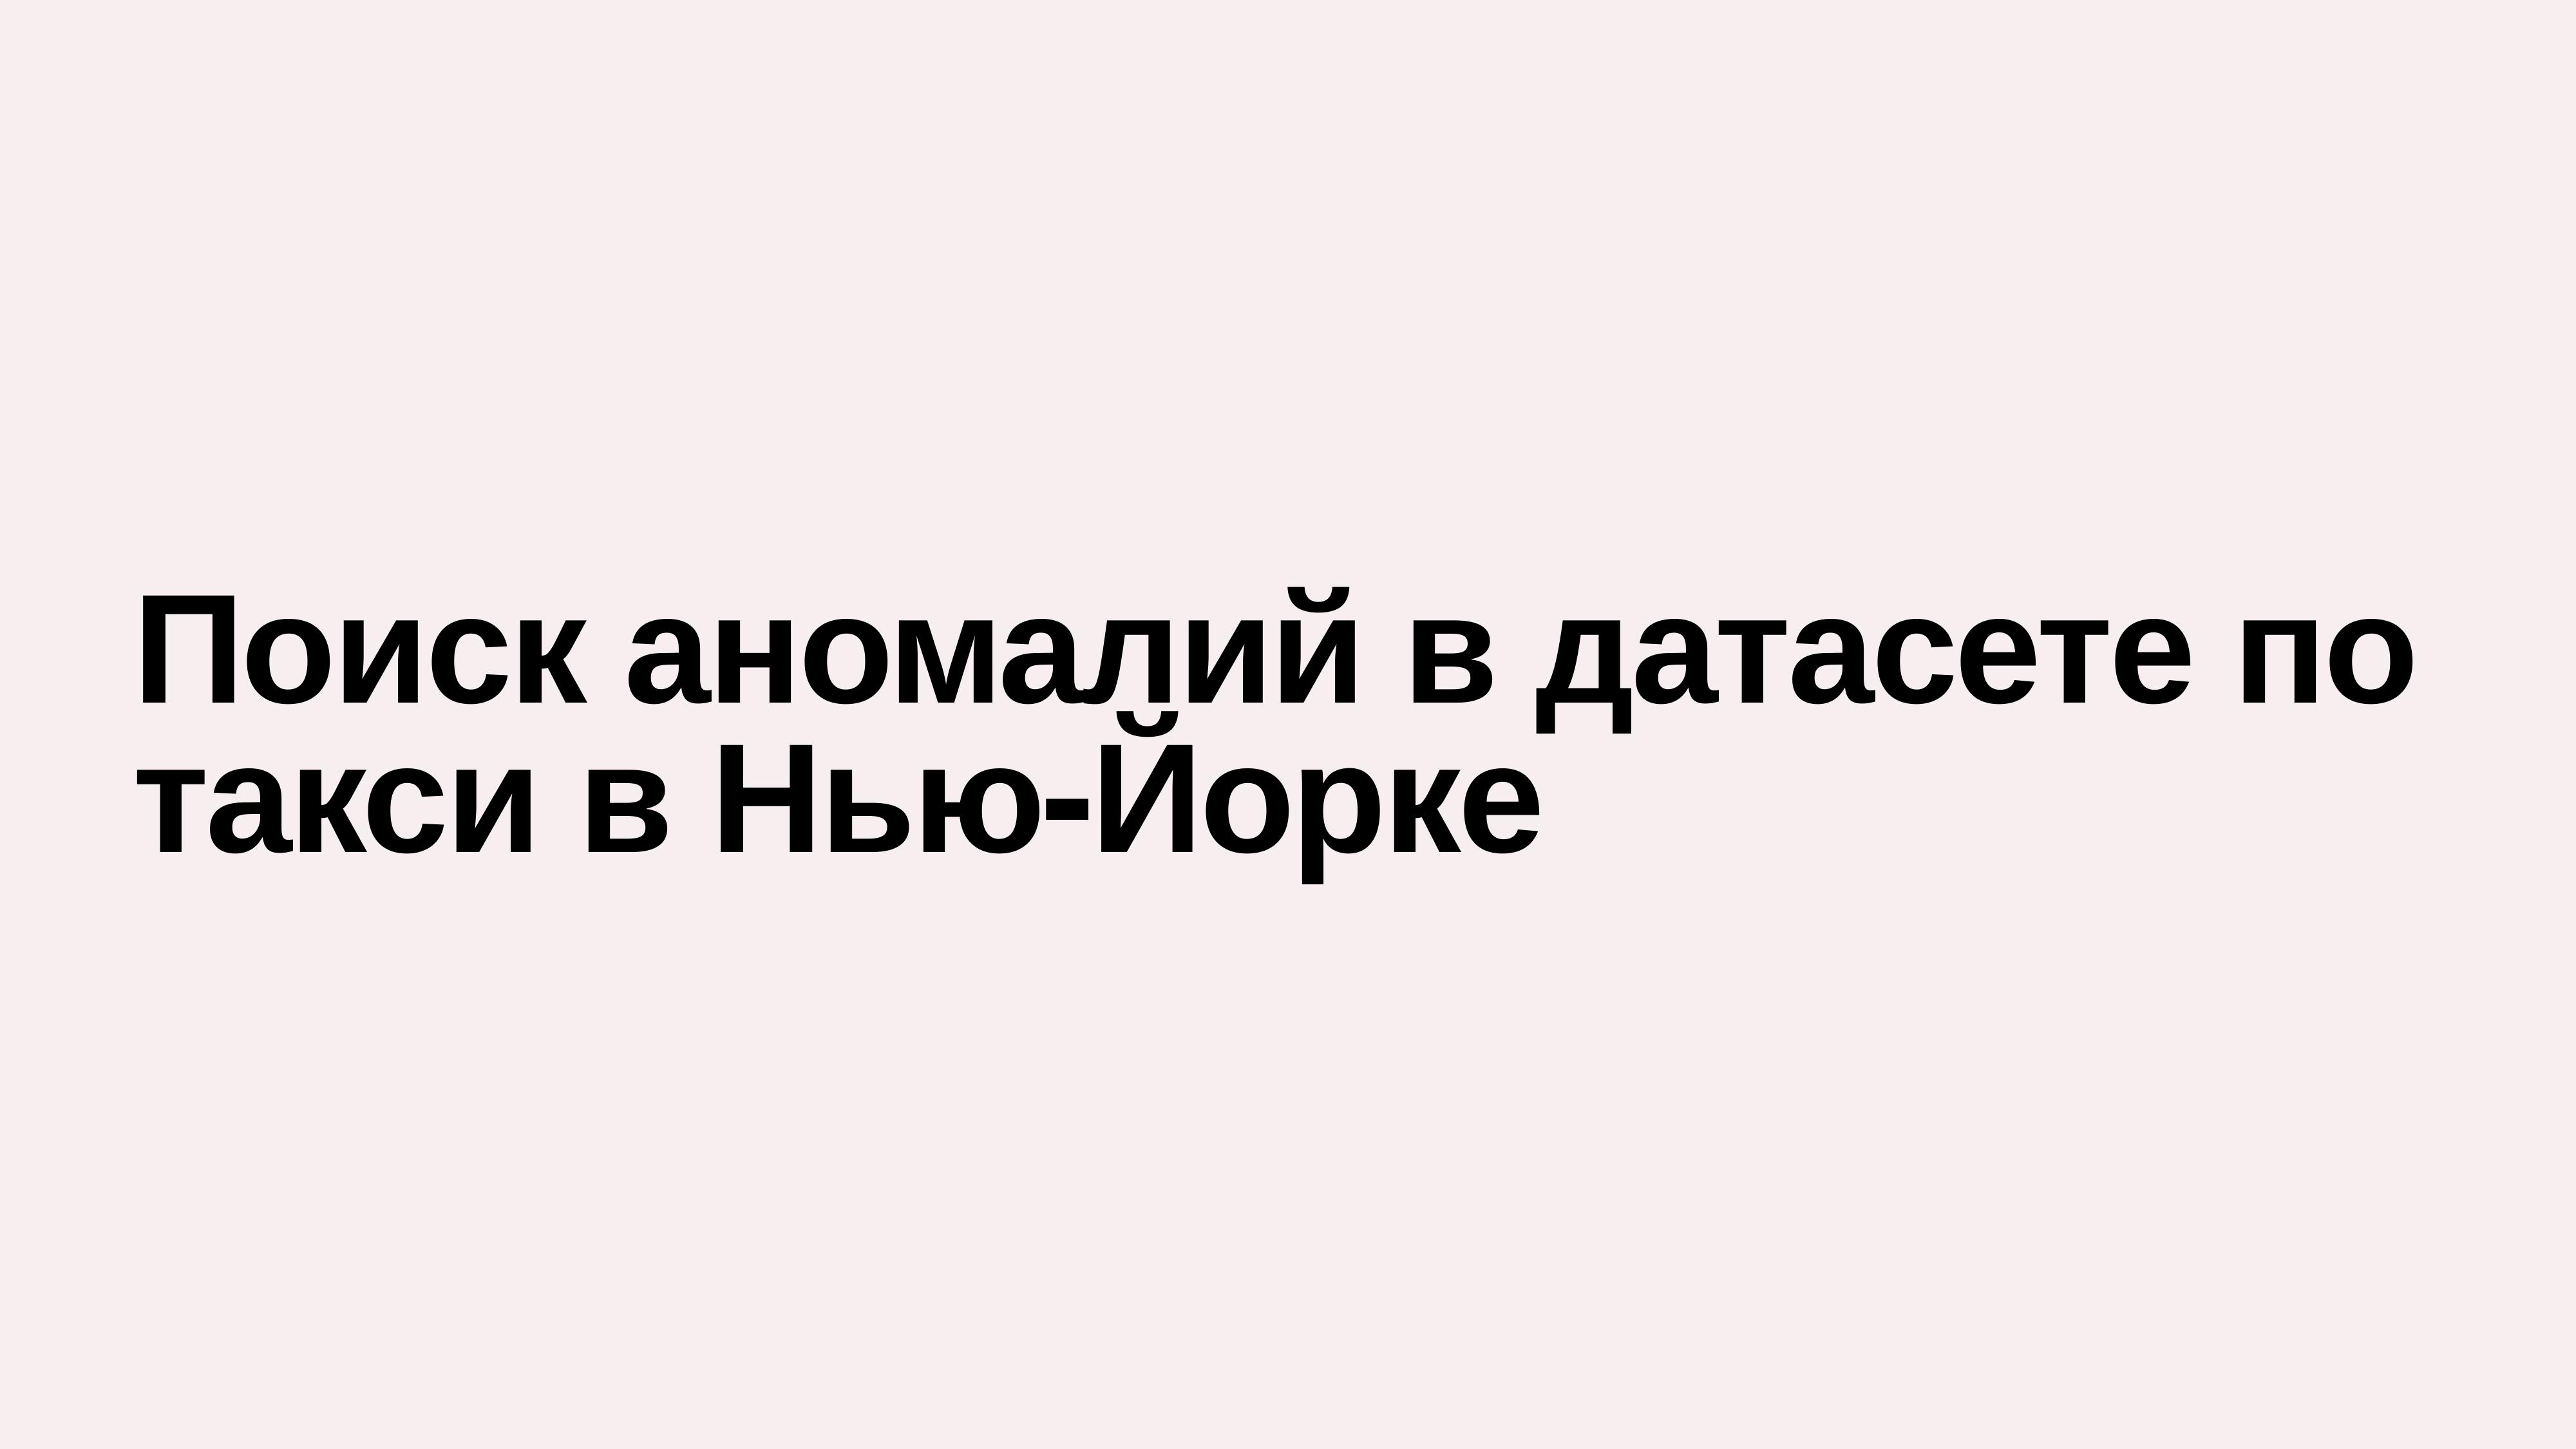

# Поиск аномалий в датасете по такси в Нью-Йорке